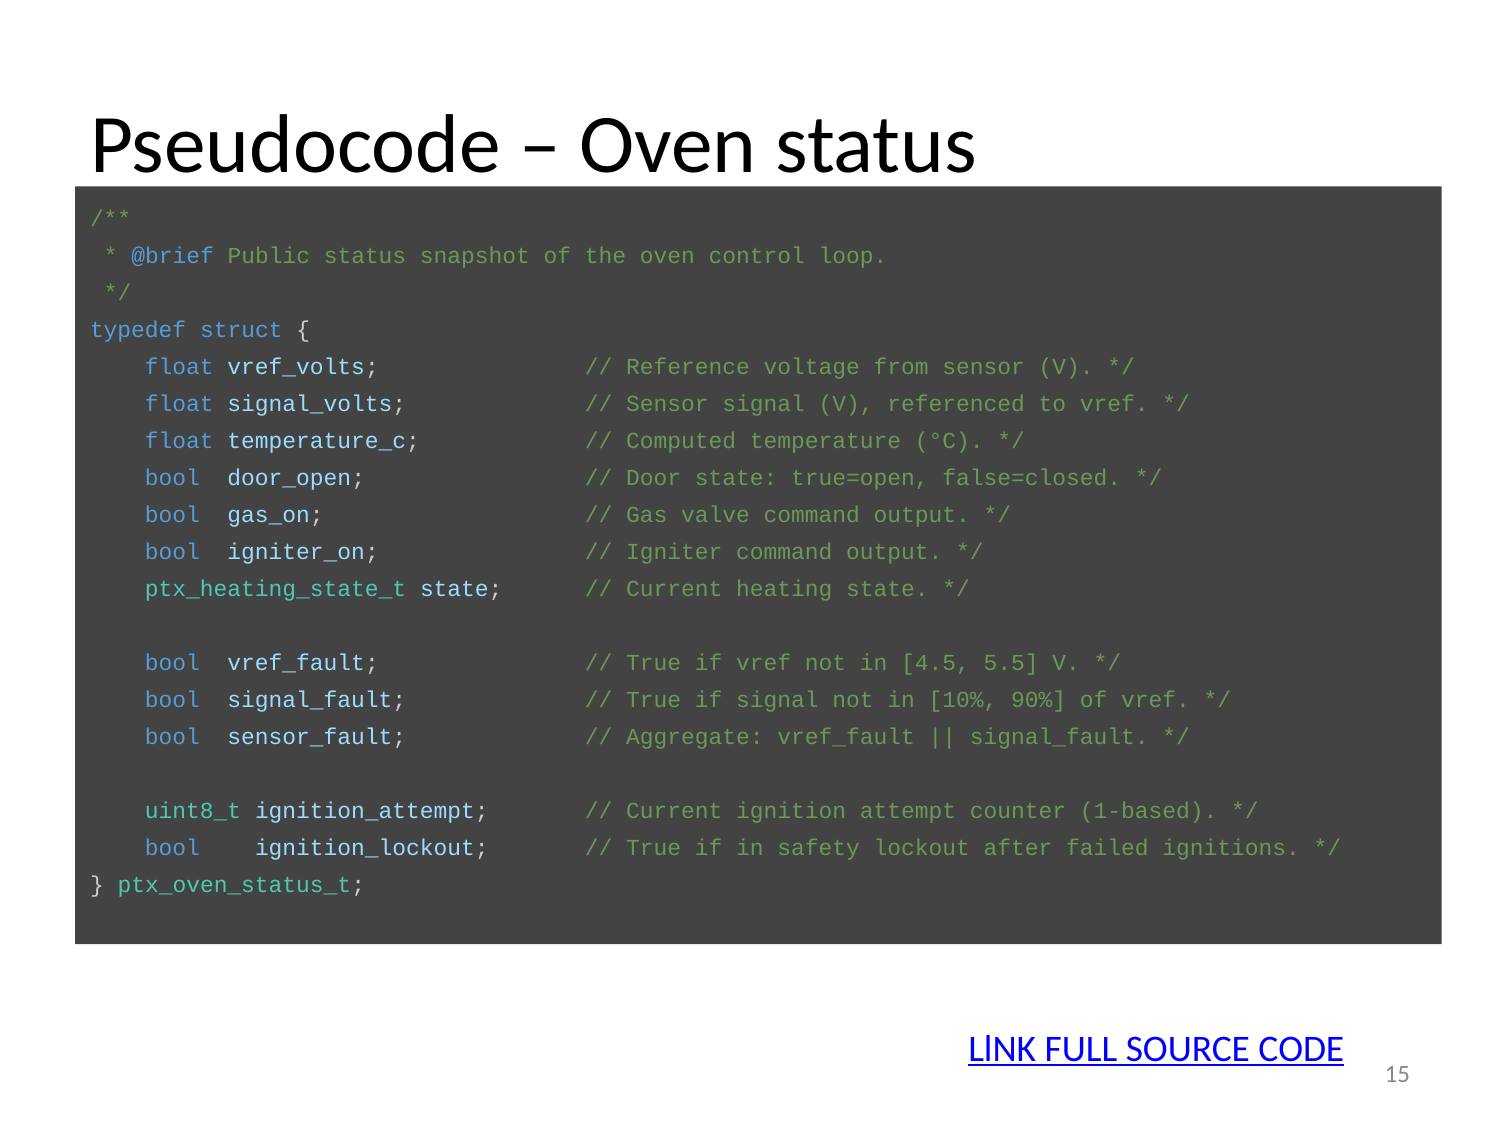

# Pseudocode – Oven status
/**
 * @brief Public status snapshot of the oven control loop.
 */
typedef struct {
    float vref_volts;               // Reference voltage from sensor (V). */
    float signal_volts;             // Sensor signal (V), referenced to vref. */
    float temperature_c;            // Computed temperature (°C). */
    bool  door_open;                // Door state: true=open, false=closed. */
    bool  gas_on;                   // Gas valve command output. */
    bool  igniter_on;               // Igniter command output. */
    ptx_heating_state_t state;      // Current heating state. */

    bool  vref_fault;               // True if vref not in [4.5, 5.5] V. */
    bool  signal_fault;             // True if signal not in [10%, 90%] of vref. */
    bool  sensor_fault;             // Aggregate: vref_fault || signal_fault. */

    uint8_t ignition_attempt;       // Current ignition attempt counter (1-based). */
    bool    ignition_lockout;       // True if in safety lockout after failed ignitions. */
} ptx_oven_status_t;

LlNK FULL SOURCE CODE
15